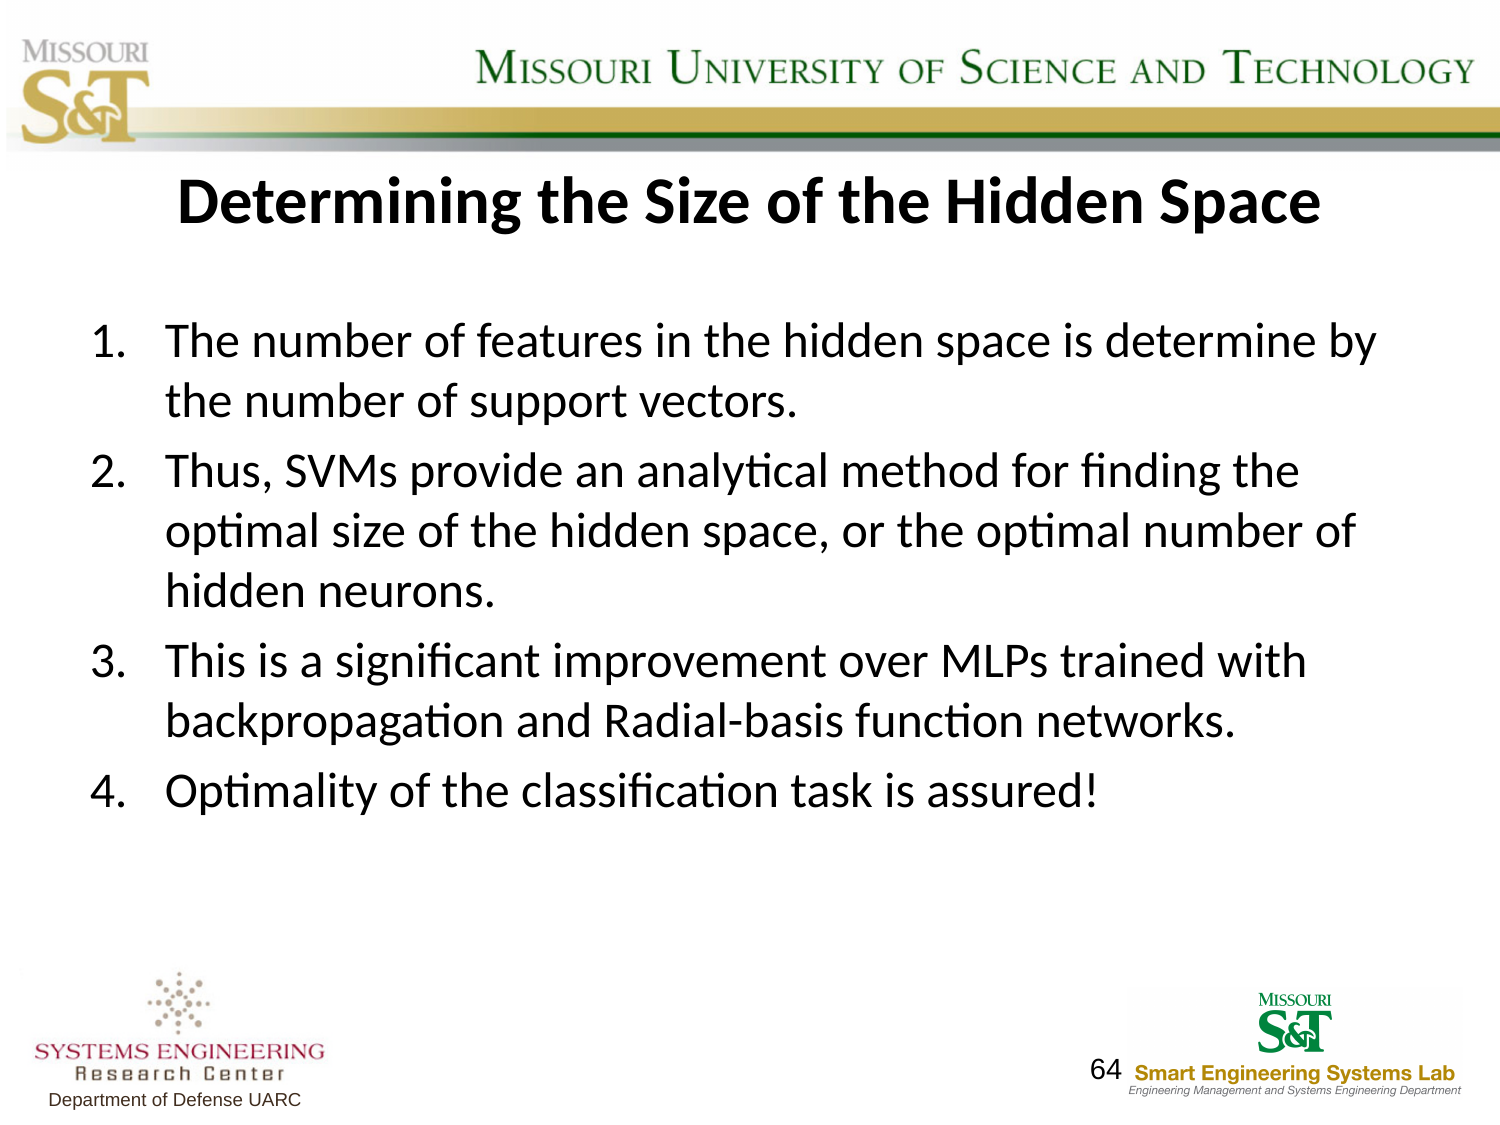

# Determining the Size of the Hidden Space
The number of features in the hidden space is determine by the number of support vectors.
Thus, SVMs provide an analytical method for finding the optimal size of the hidden space, or the optimal number of hidden neurons.
This is a significant improvement over MLPs trained with backpropagation and Radial-basis function networks.
Optimality of the classification task is assured!
64